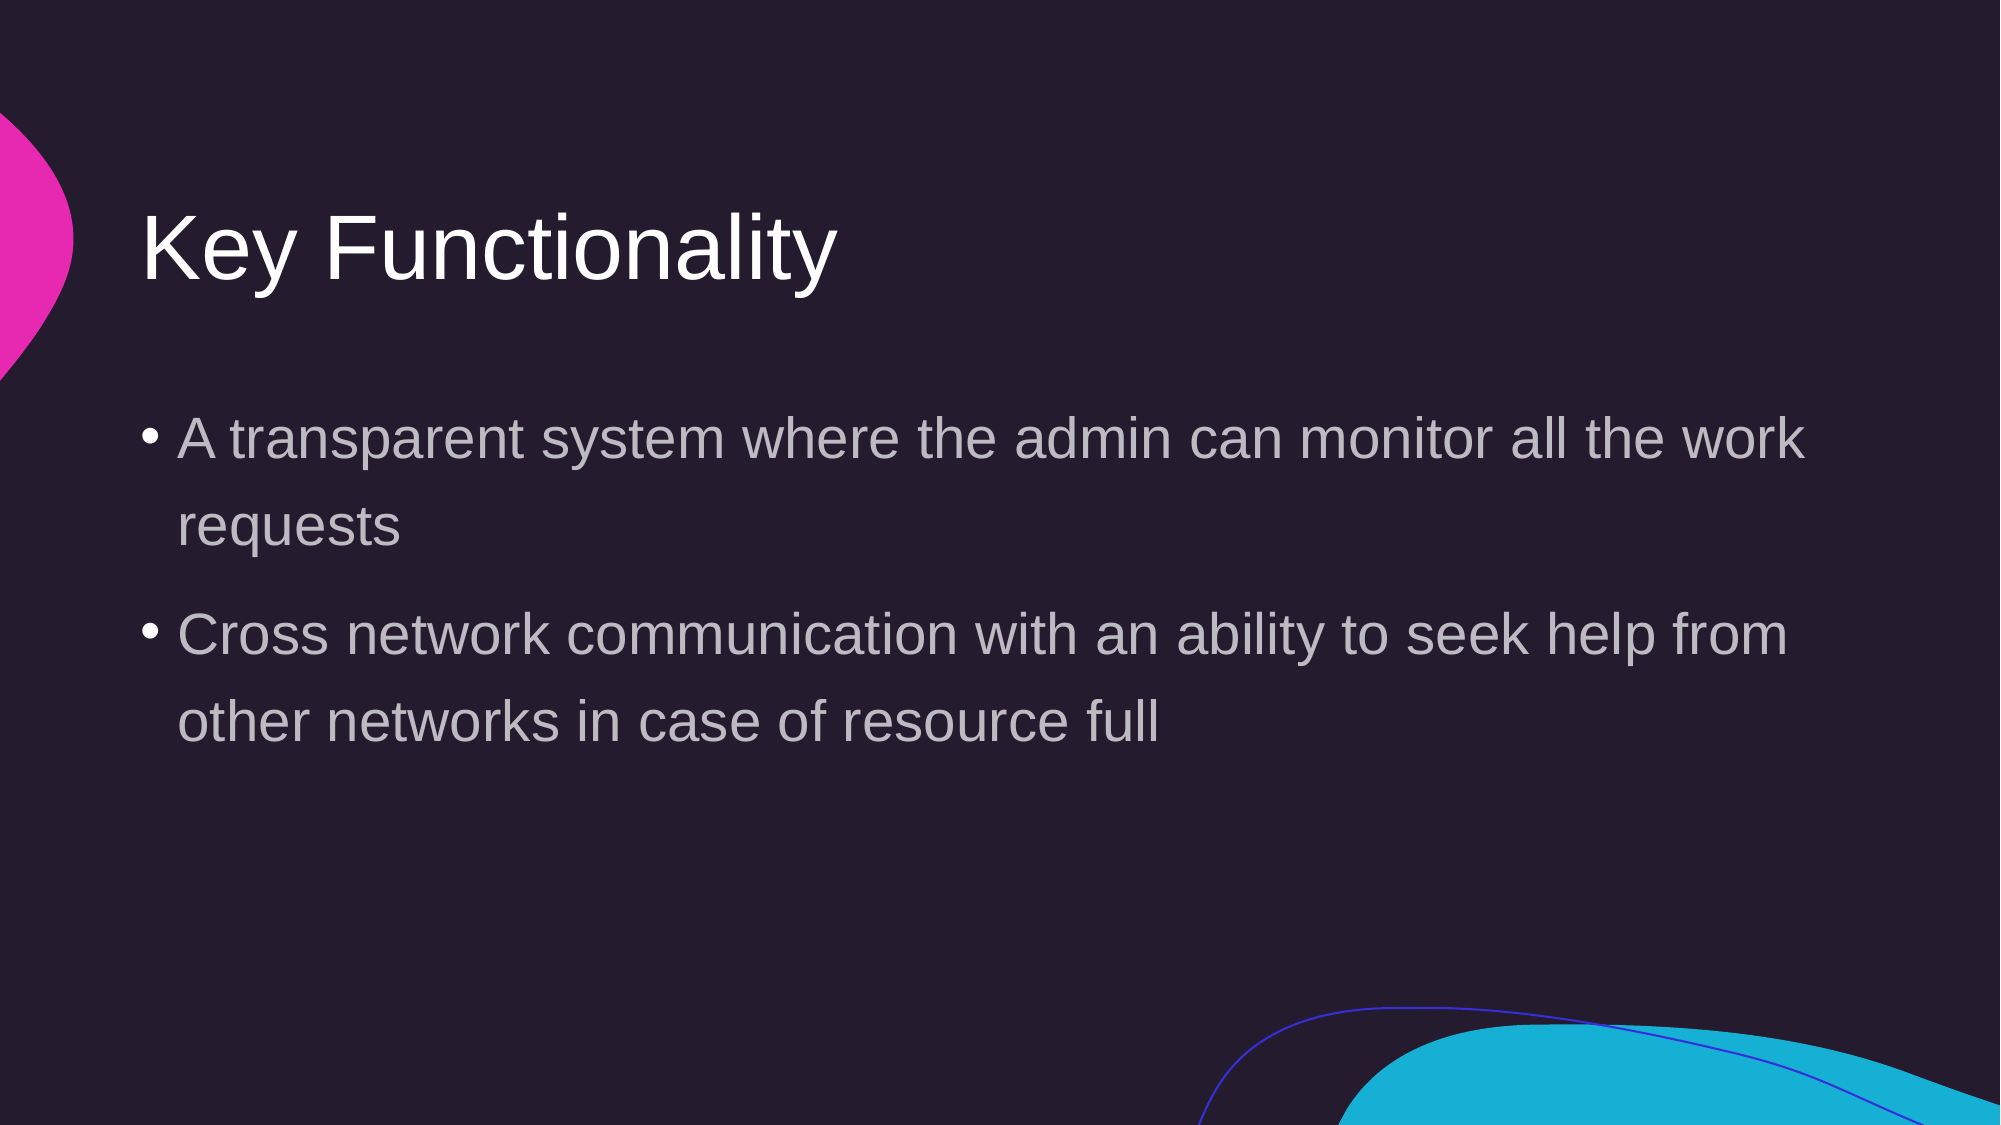

# Key Functionality
A transparent system where the admin can monitor all the work requests
Cross network communication with an ability to seek help from other networks in case of resource full